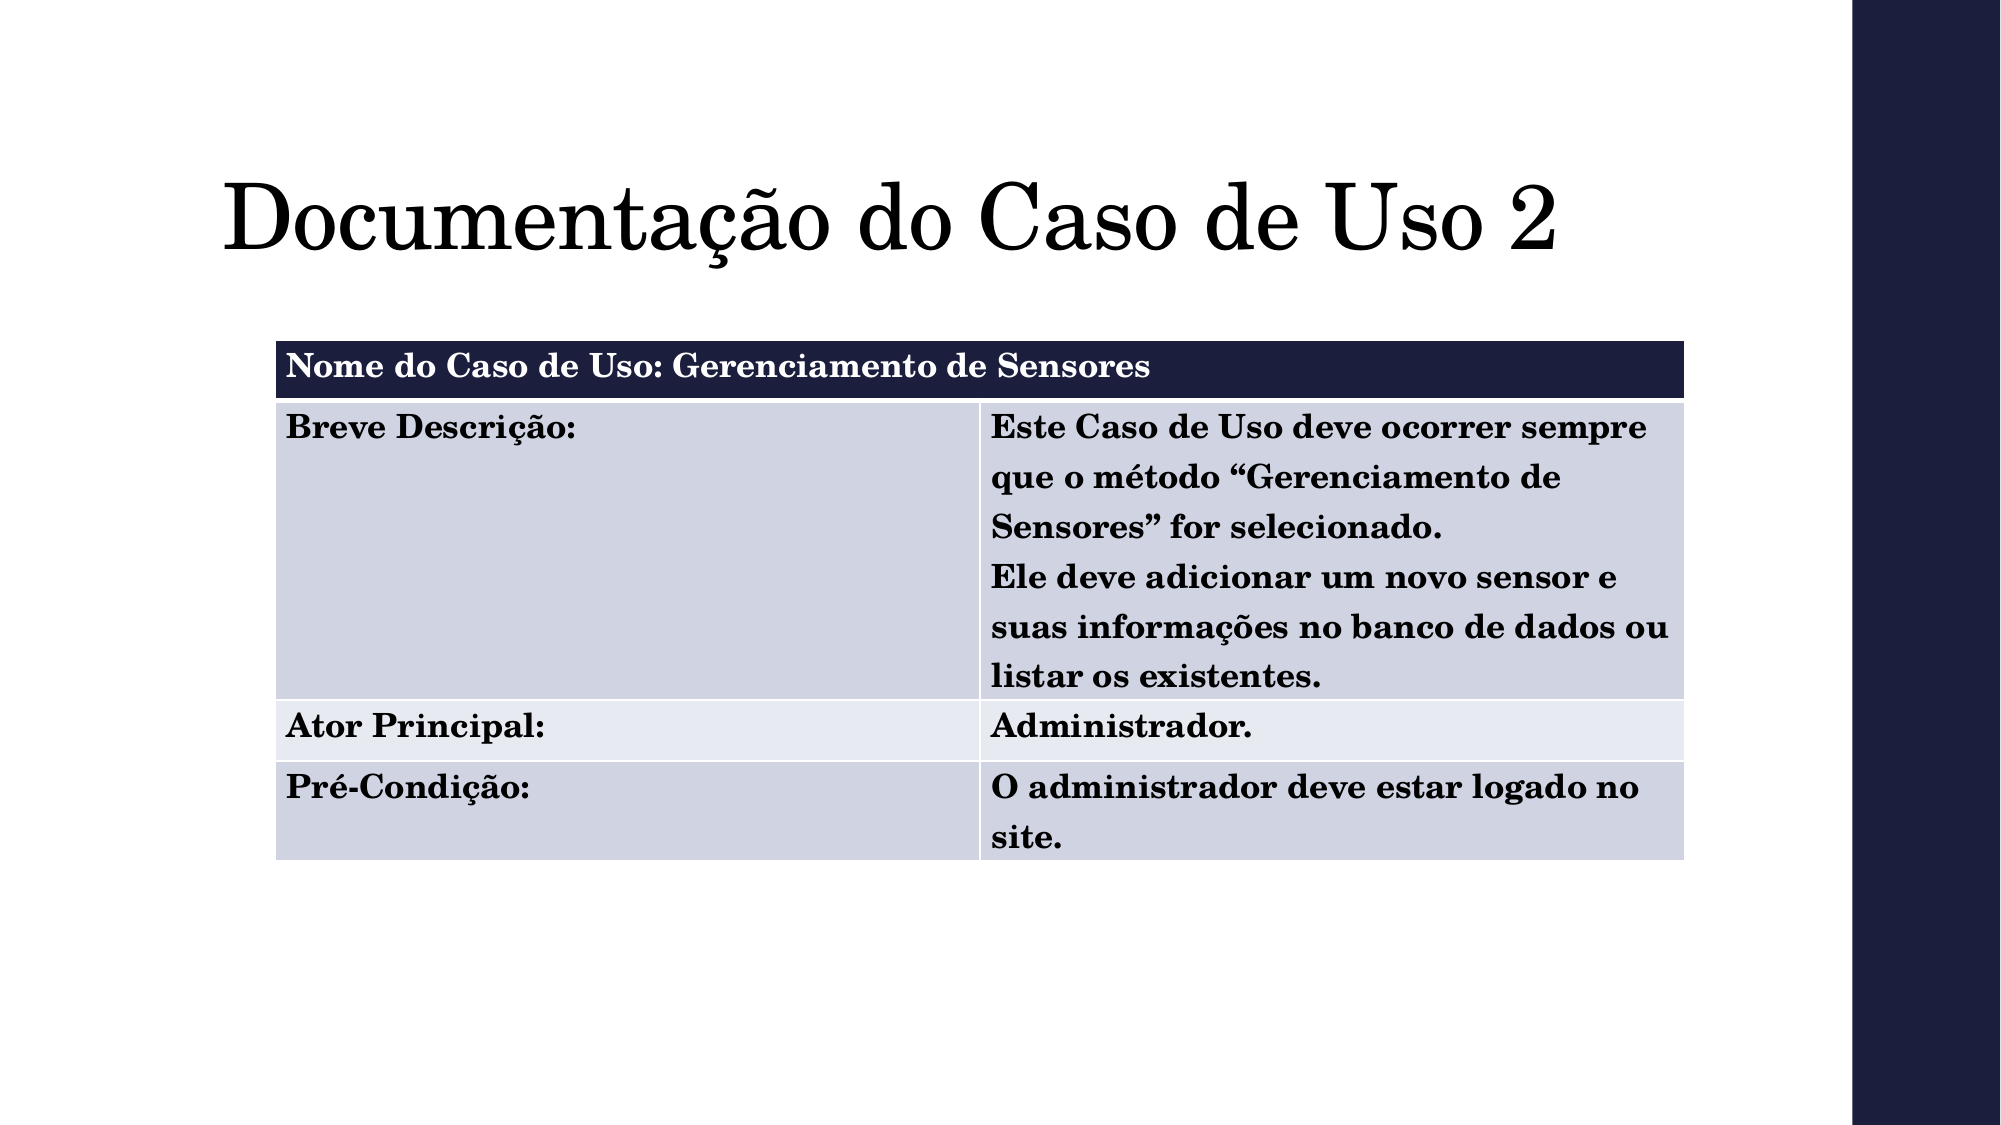

# Documentação do Caso de Uso 2
| Nome do Caso de Uso: Gerenciamento de Sensores |  |
| --- | --- |
| Breve Descrição: | Este Caso de Uso deve ocorrer sempre que o método “Gerenciamento de Sensores” for selecionado. Ele deve adicionar um novo sensor e suas informações no banco de dados ou listar os existentes. |
| Ator Principal: | Administrador. |
| Pré-Condição: | O administrador deve estar logado no site. |